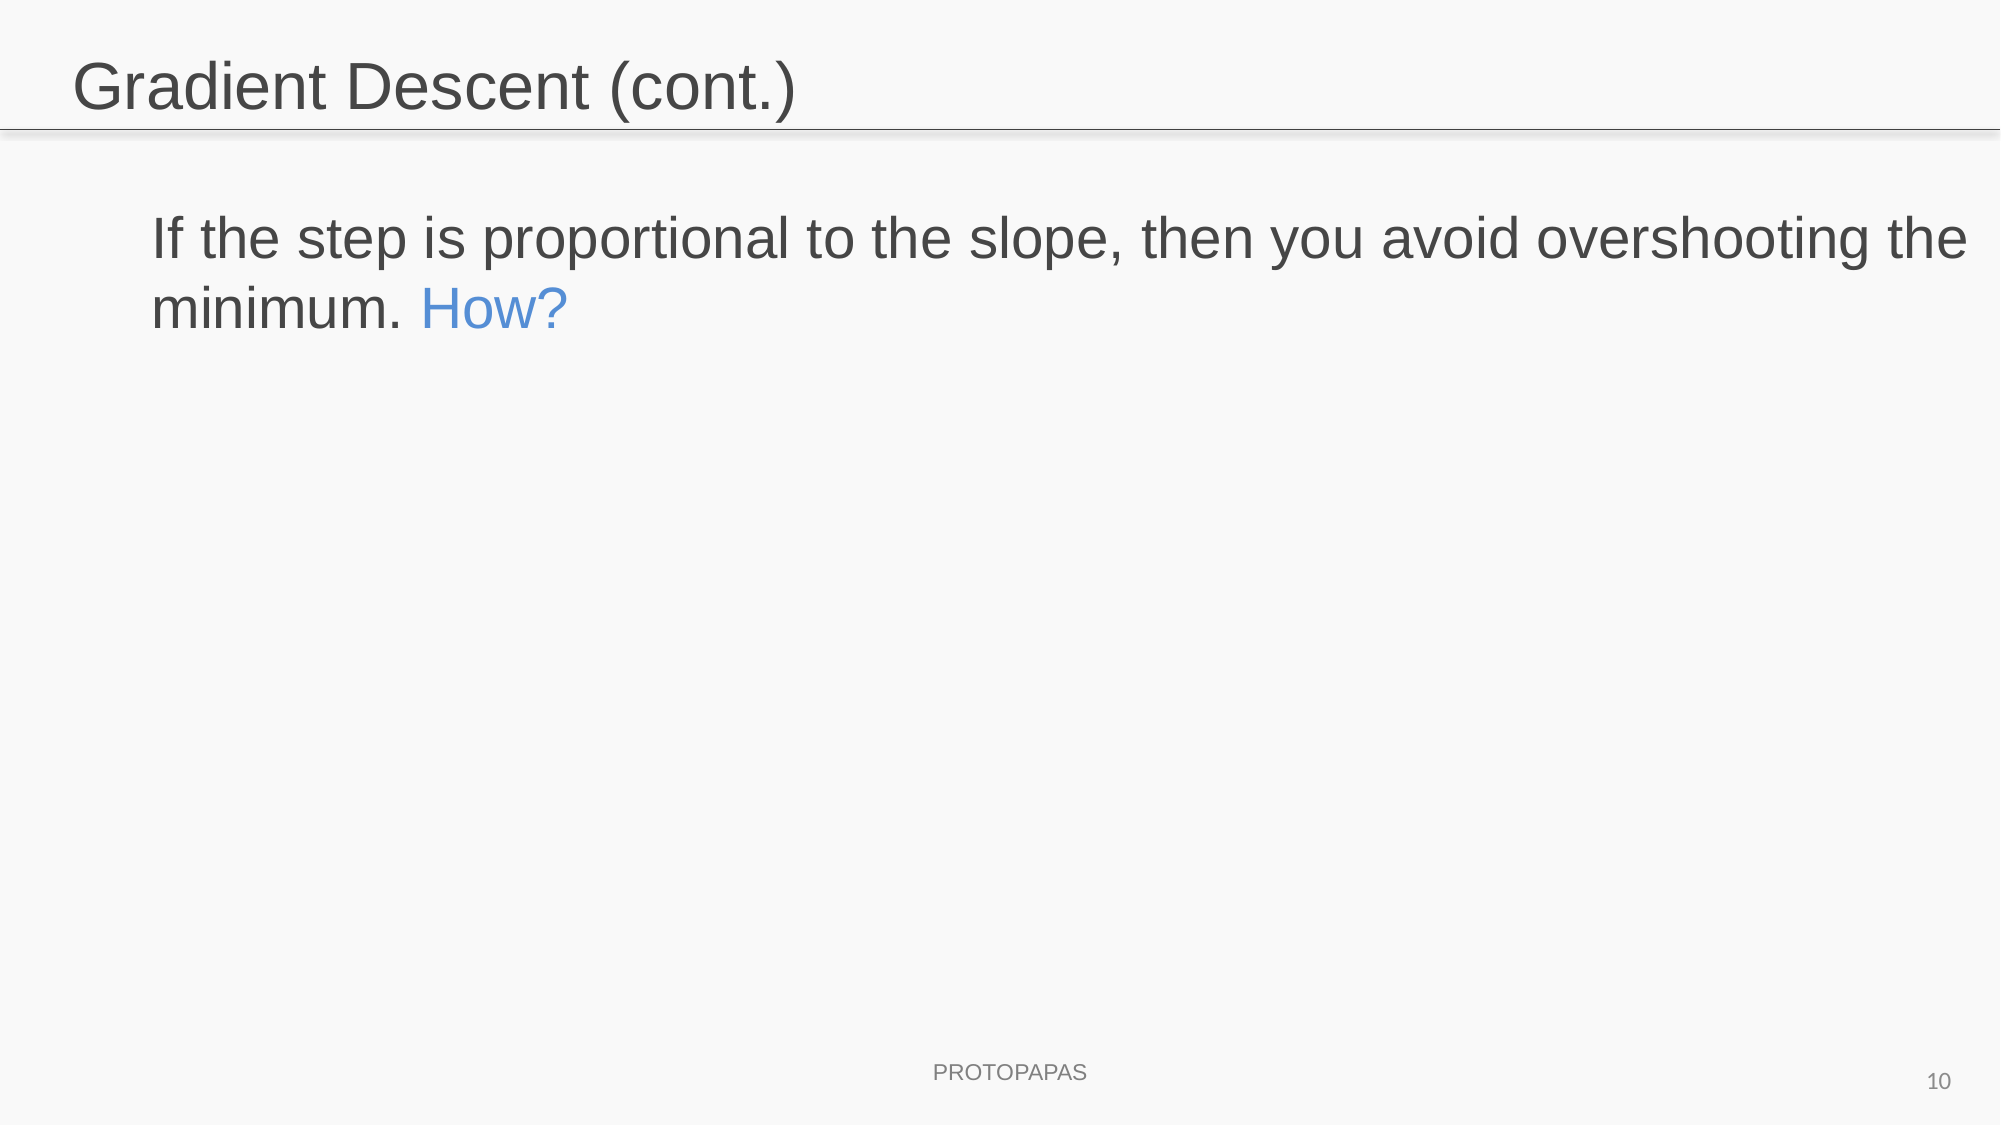

# Gradient Descent (cont.)
If the step is proportional to the slope, then you avoid overshooting the minimum. How?

10